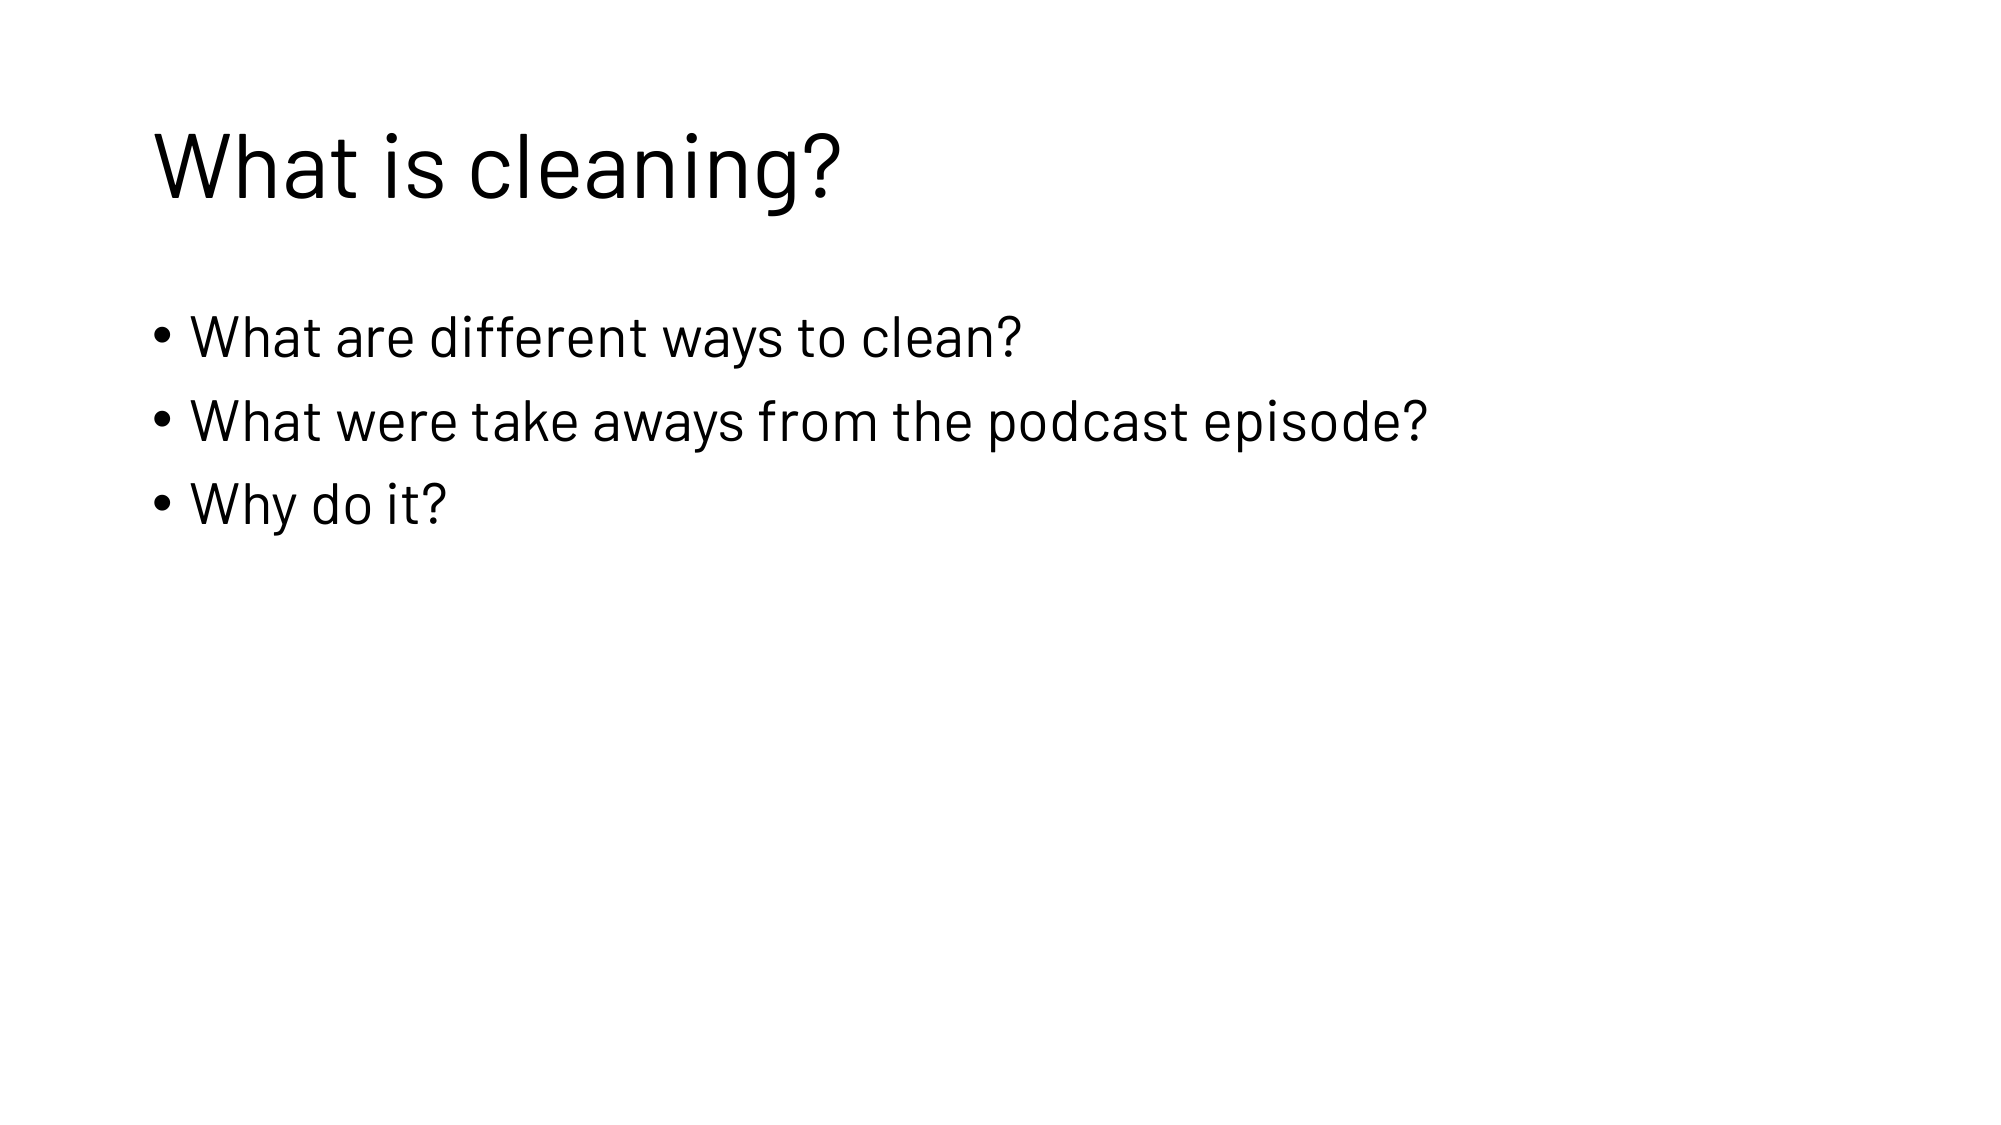

# What is cleaning?
What are different ways to clean?
What were take aways from the podcast episode?
Why do it?